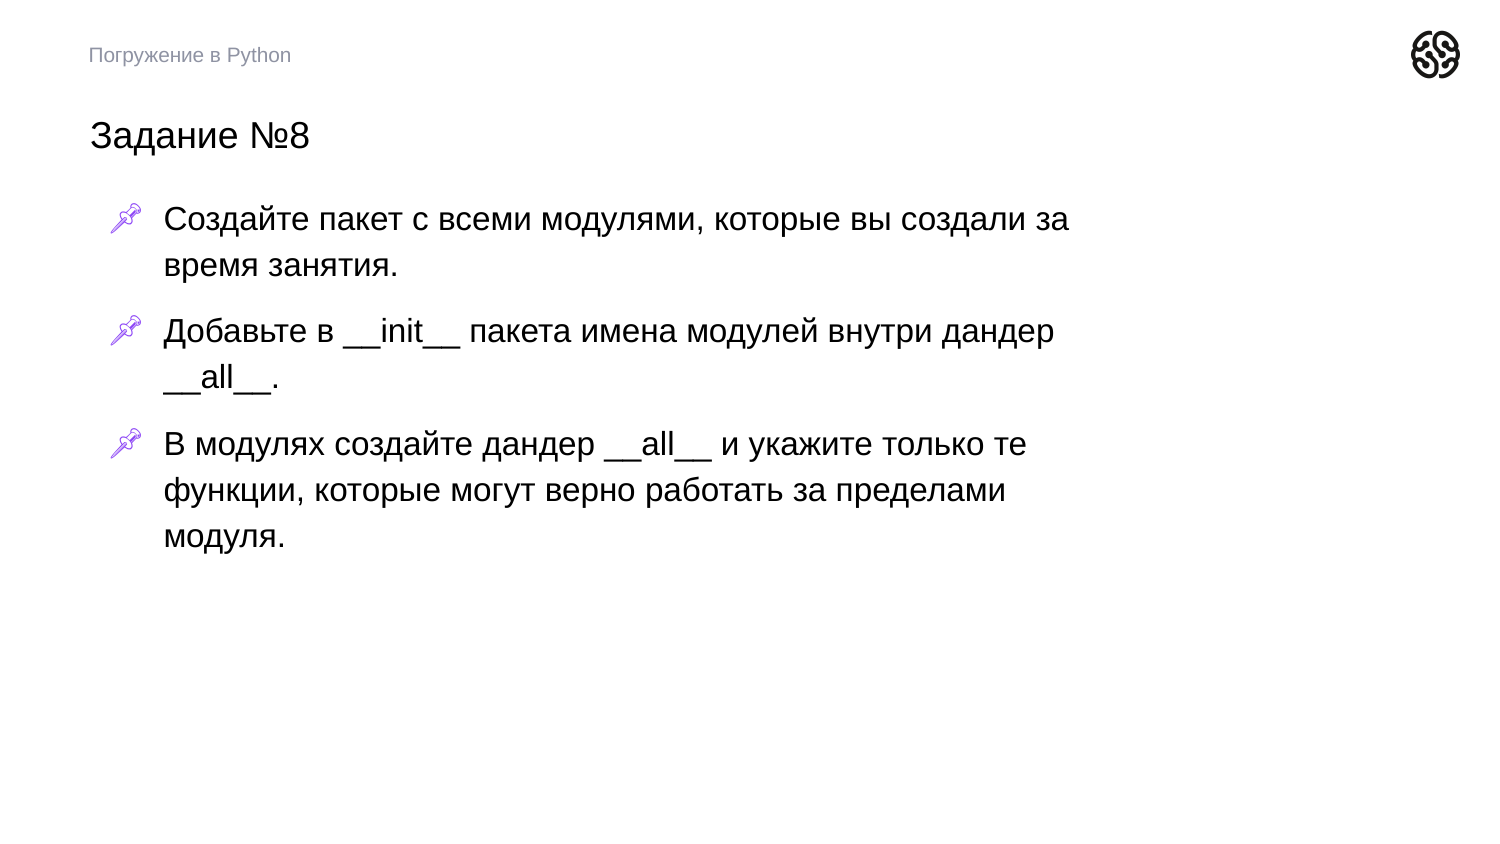

Погружение в Python
# Задание №8
Создайте пакет с всеми модулями, которые вы создали за время занятия.
Добавьте в __init__ пакета имена модулей внутри дандер __all__.
В модулях создайте дандер __all__ и укажите только те функции, которые могут верно работать за пределами модуля.